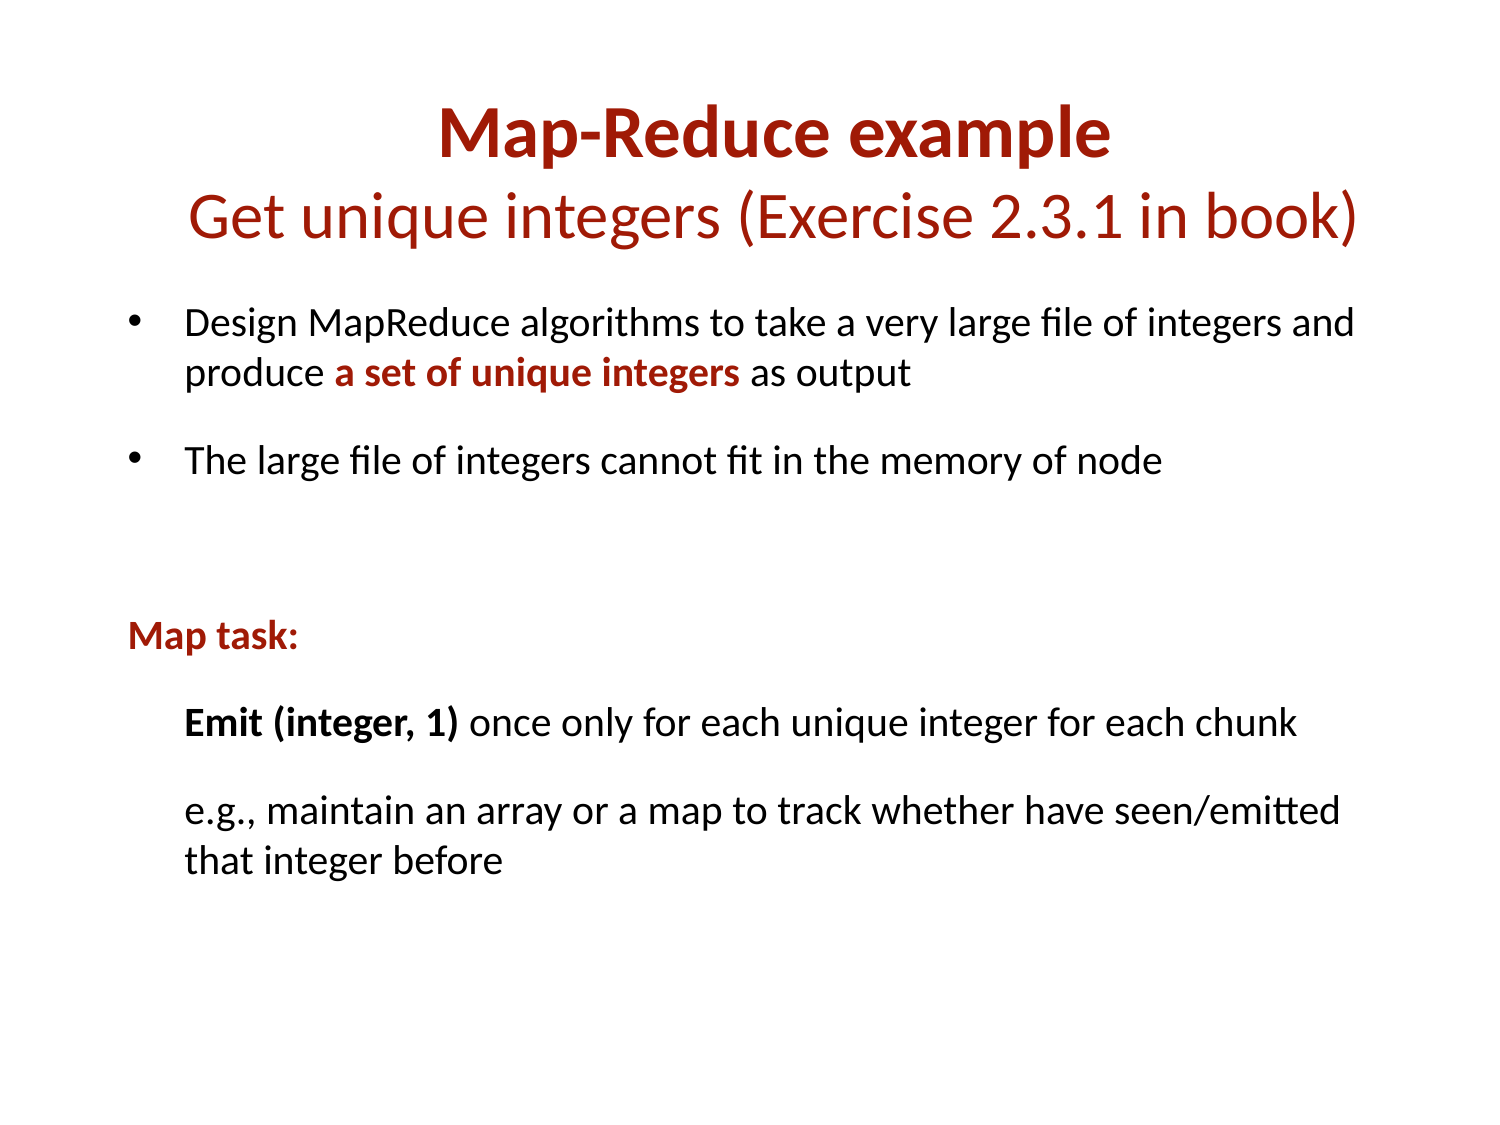

Map-Reduce example
Get unique integers (Exercise 2.3.1 in book)
Design MapReduce algorithms to take a very large file of integers and produce a set of unique integers as output
The large file of integers cannot fit in the memory of node

Map task:
	Emit (integer, 1) once only for each unique integer for each chunk
      e.g., maintain an array or a map to track whether have seen/emitted that integer before